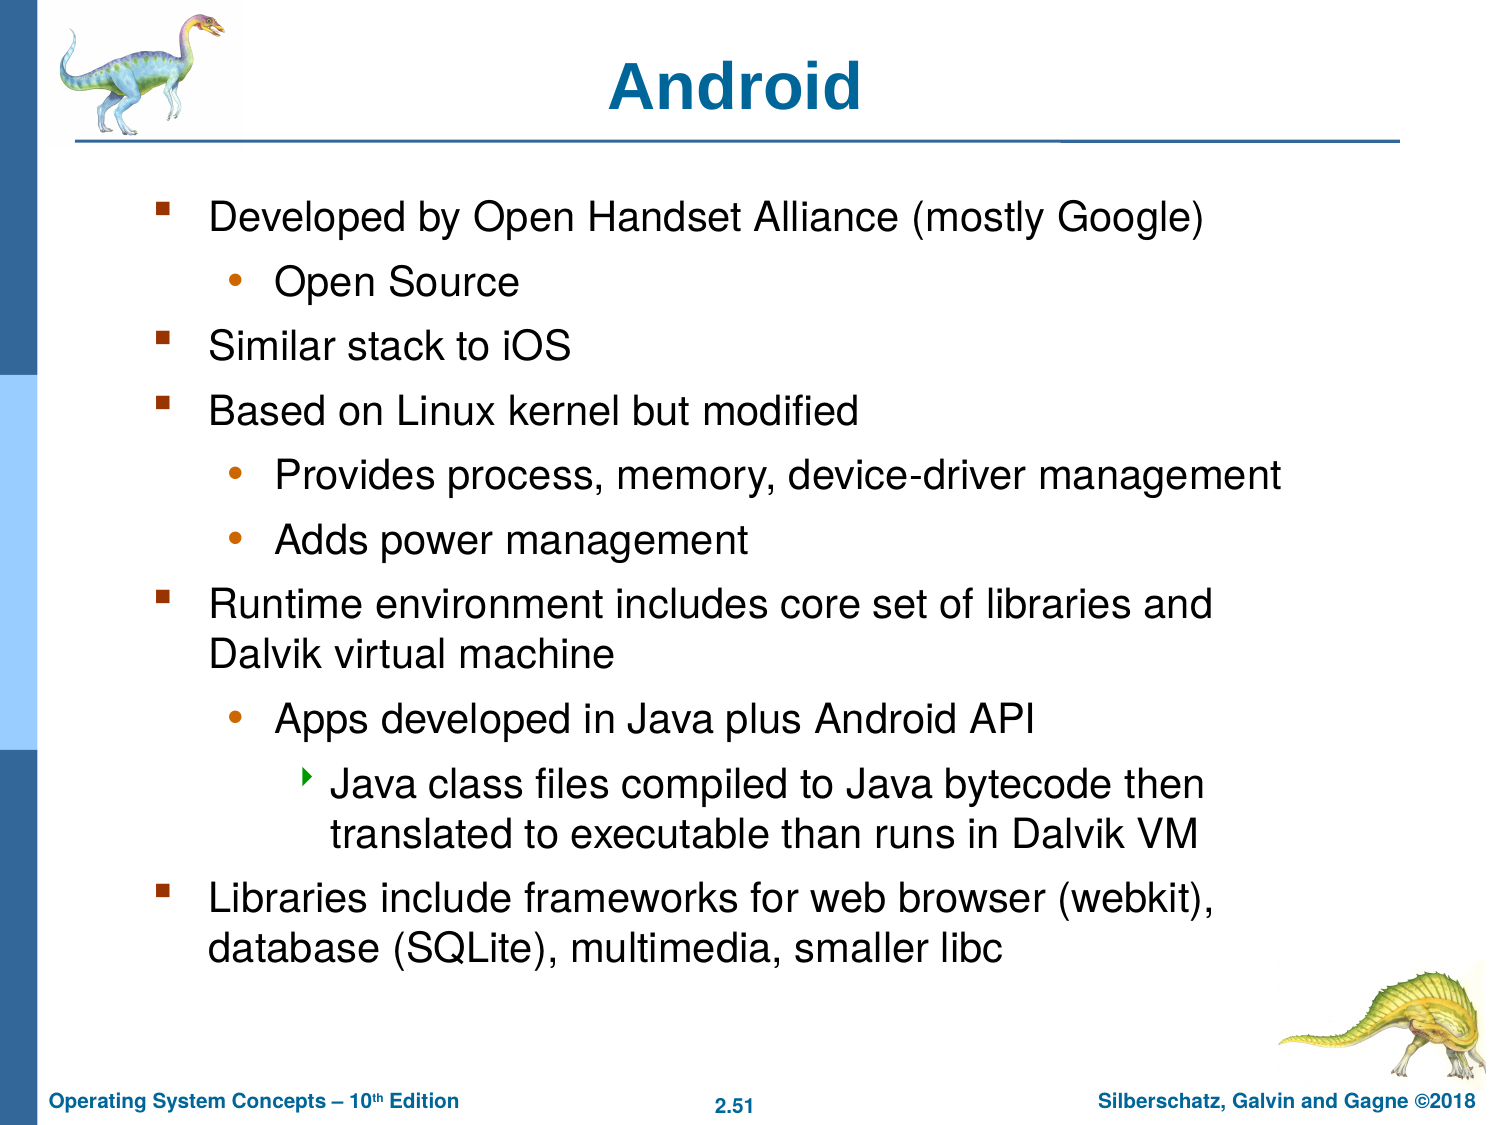

# Android
Developed by Open Handset Alliance (mostly Google)
Open Source
Similar stack to iOS
Based on Linux kernel but modified
Provides process, memory, device-driver management
Adds power management
Runtime environment includes core set of libraries and Dalvik virtual machine
Apps developed in Java plus Android API
Java class files compiled to Java bytecode then translated to executable than runs in Dalvik VM
Libraries include frameworks for web browser (webkit), database (SQLite), multimedia, smaller libc